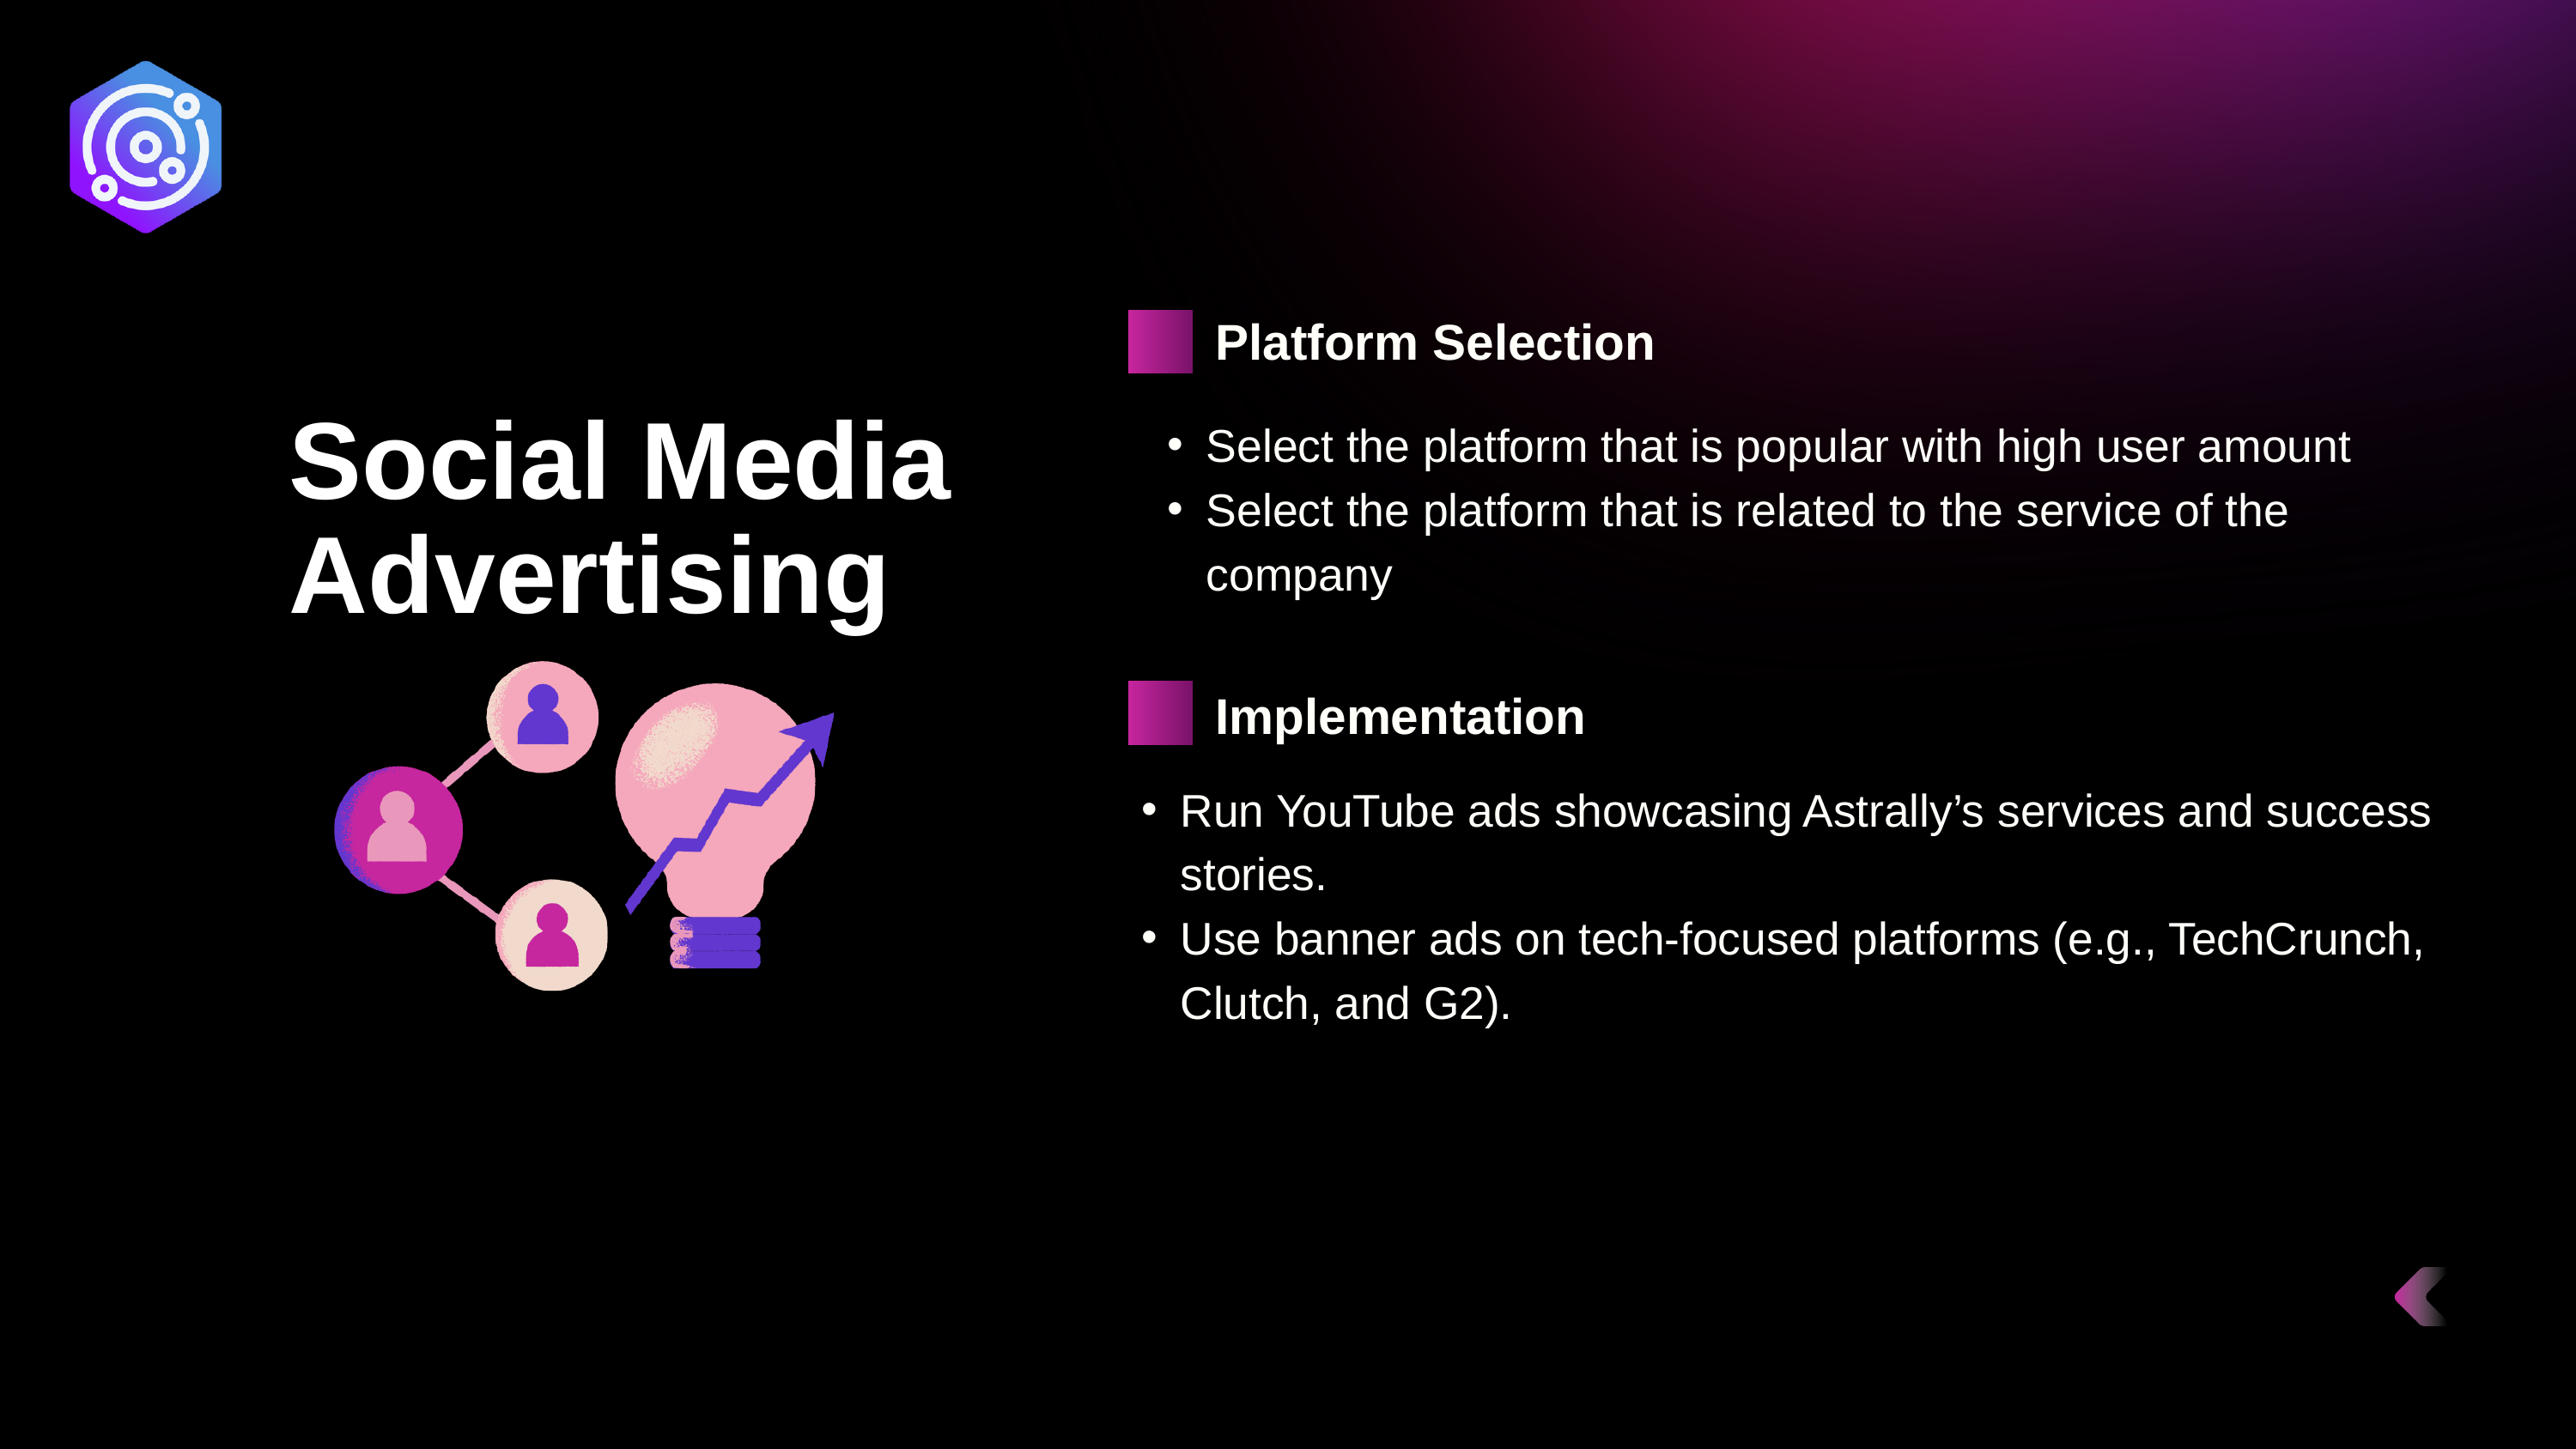

Platform Selection

Social Media Advertising​
Select the platform that is popular with high user amount
Select the platform that is related to the service of the company

Implementation

Run YouTube ads showcasing Astrally’s services and success stories.​
Use banner ads on tech-focused platforms (e.g., TechCrunch, Clutch, and G2).